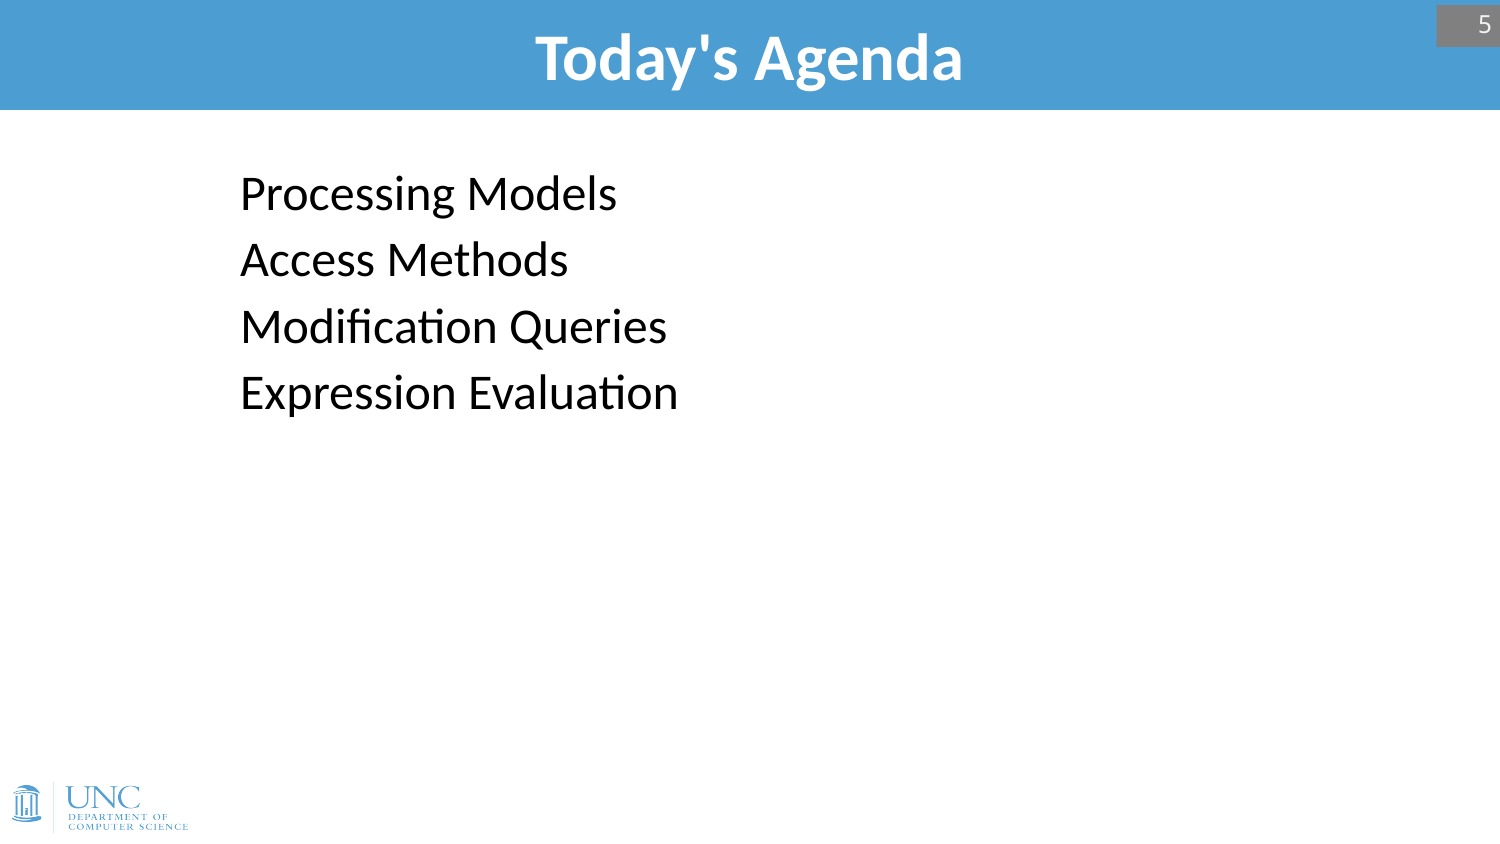

# Today's Agenda
5
Processing Models
Access Methods
Modification Queries
Expression Evaluation